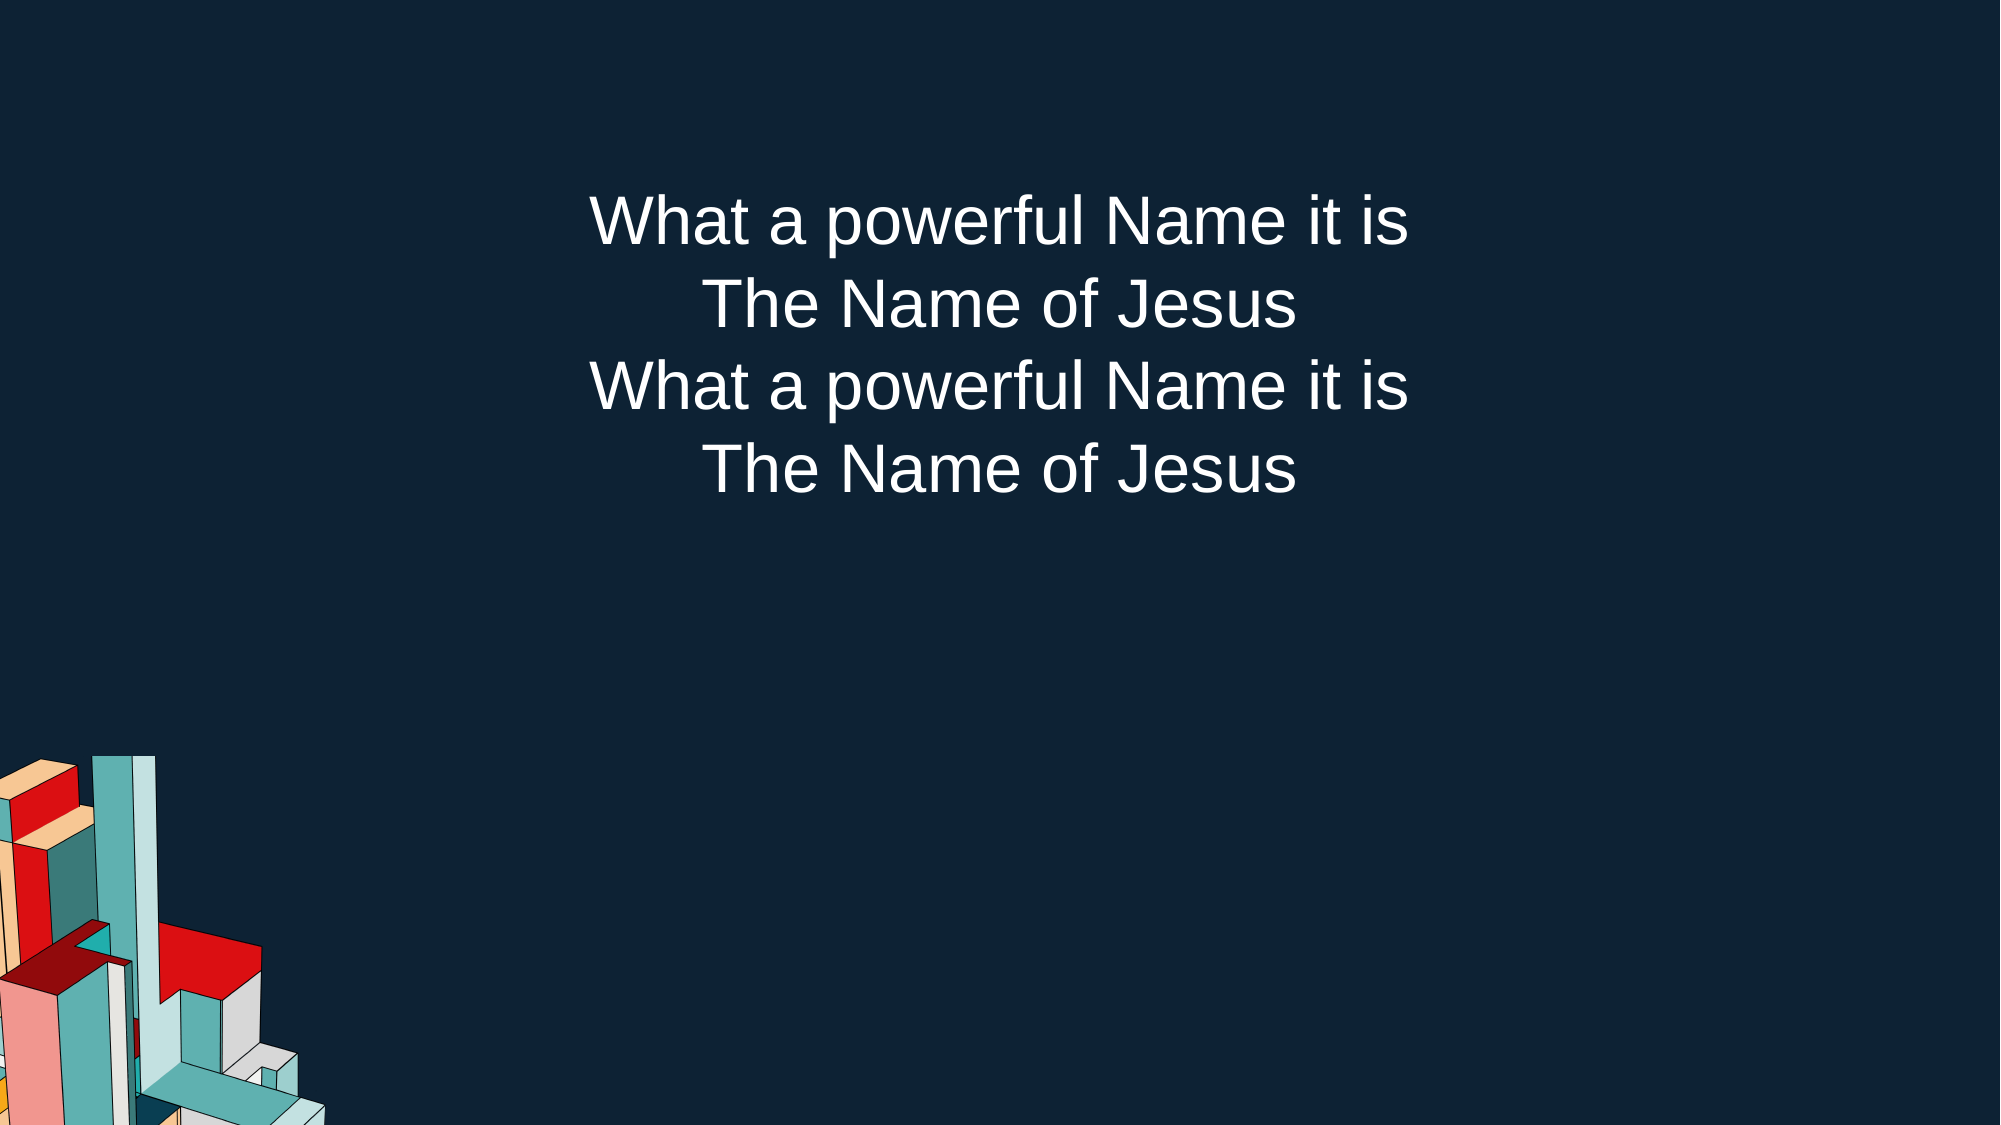

What a powerful Name it is
The Name of Jesus
What a powerful Name it is
The Name of Jesus